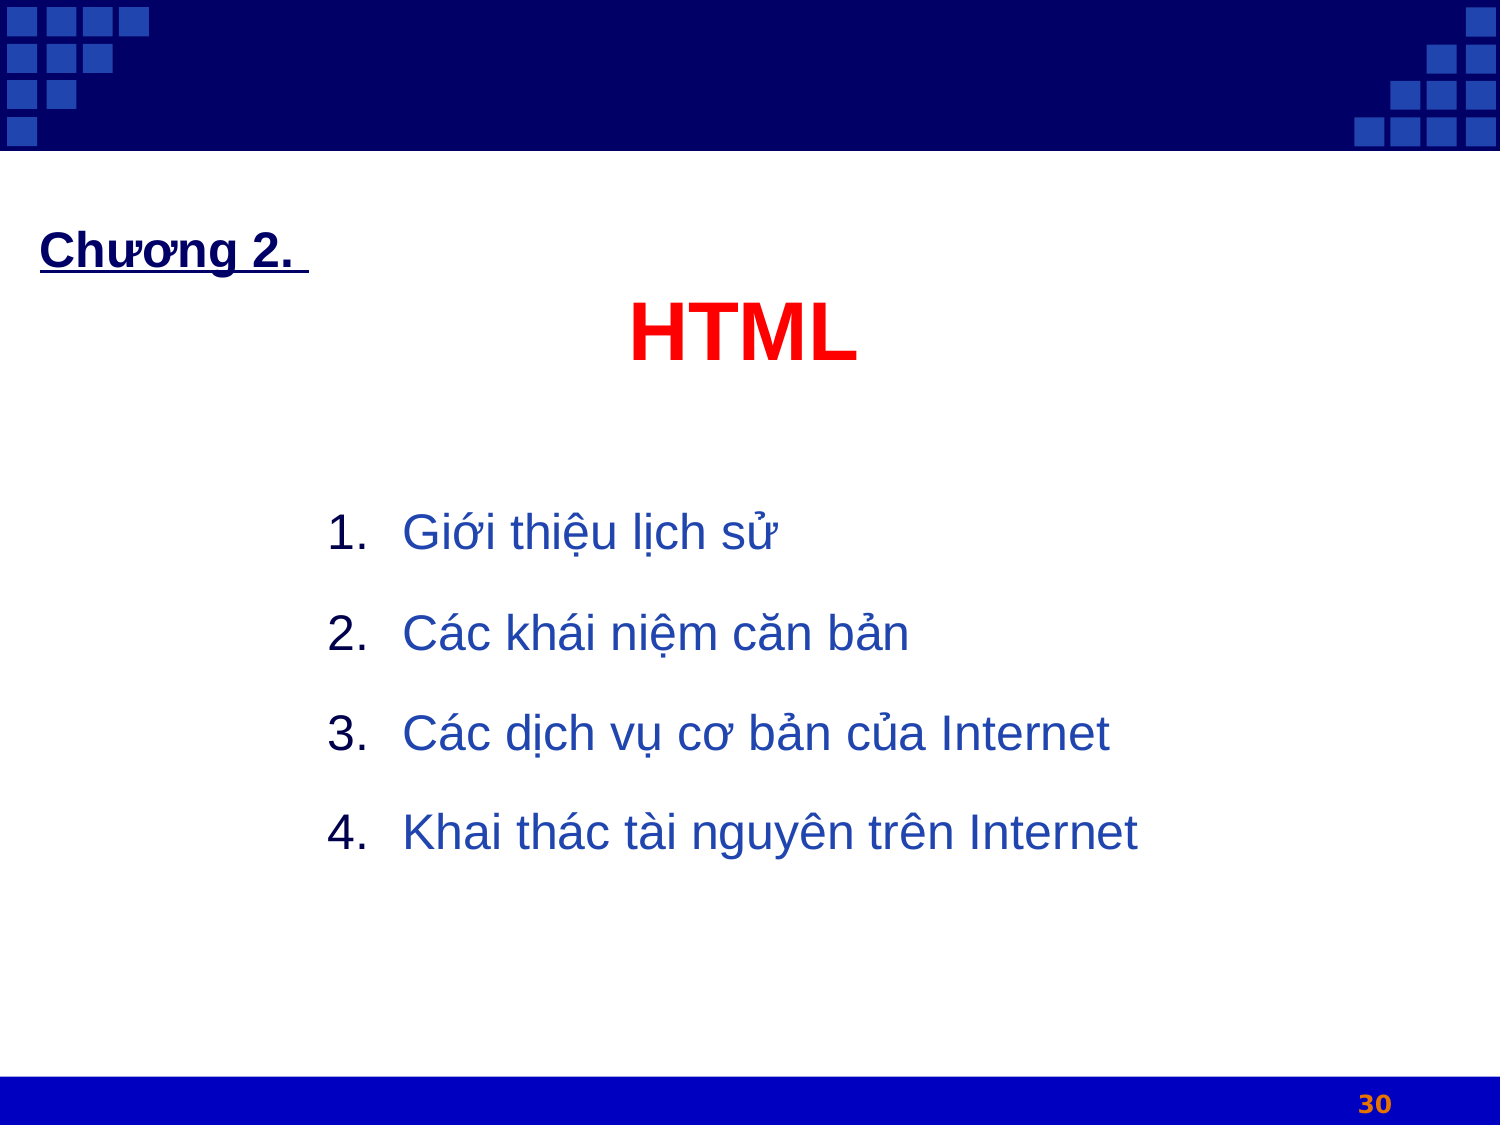

Chương 2.
HTML
Giới thiệu lịch sử
Các khái niệm căn bản
Các dịch vụ cơ bản của Internet
Khai thác tài nguyên trên Internet

30